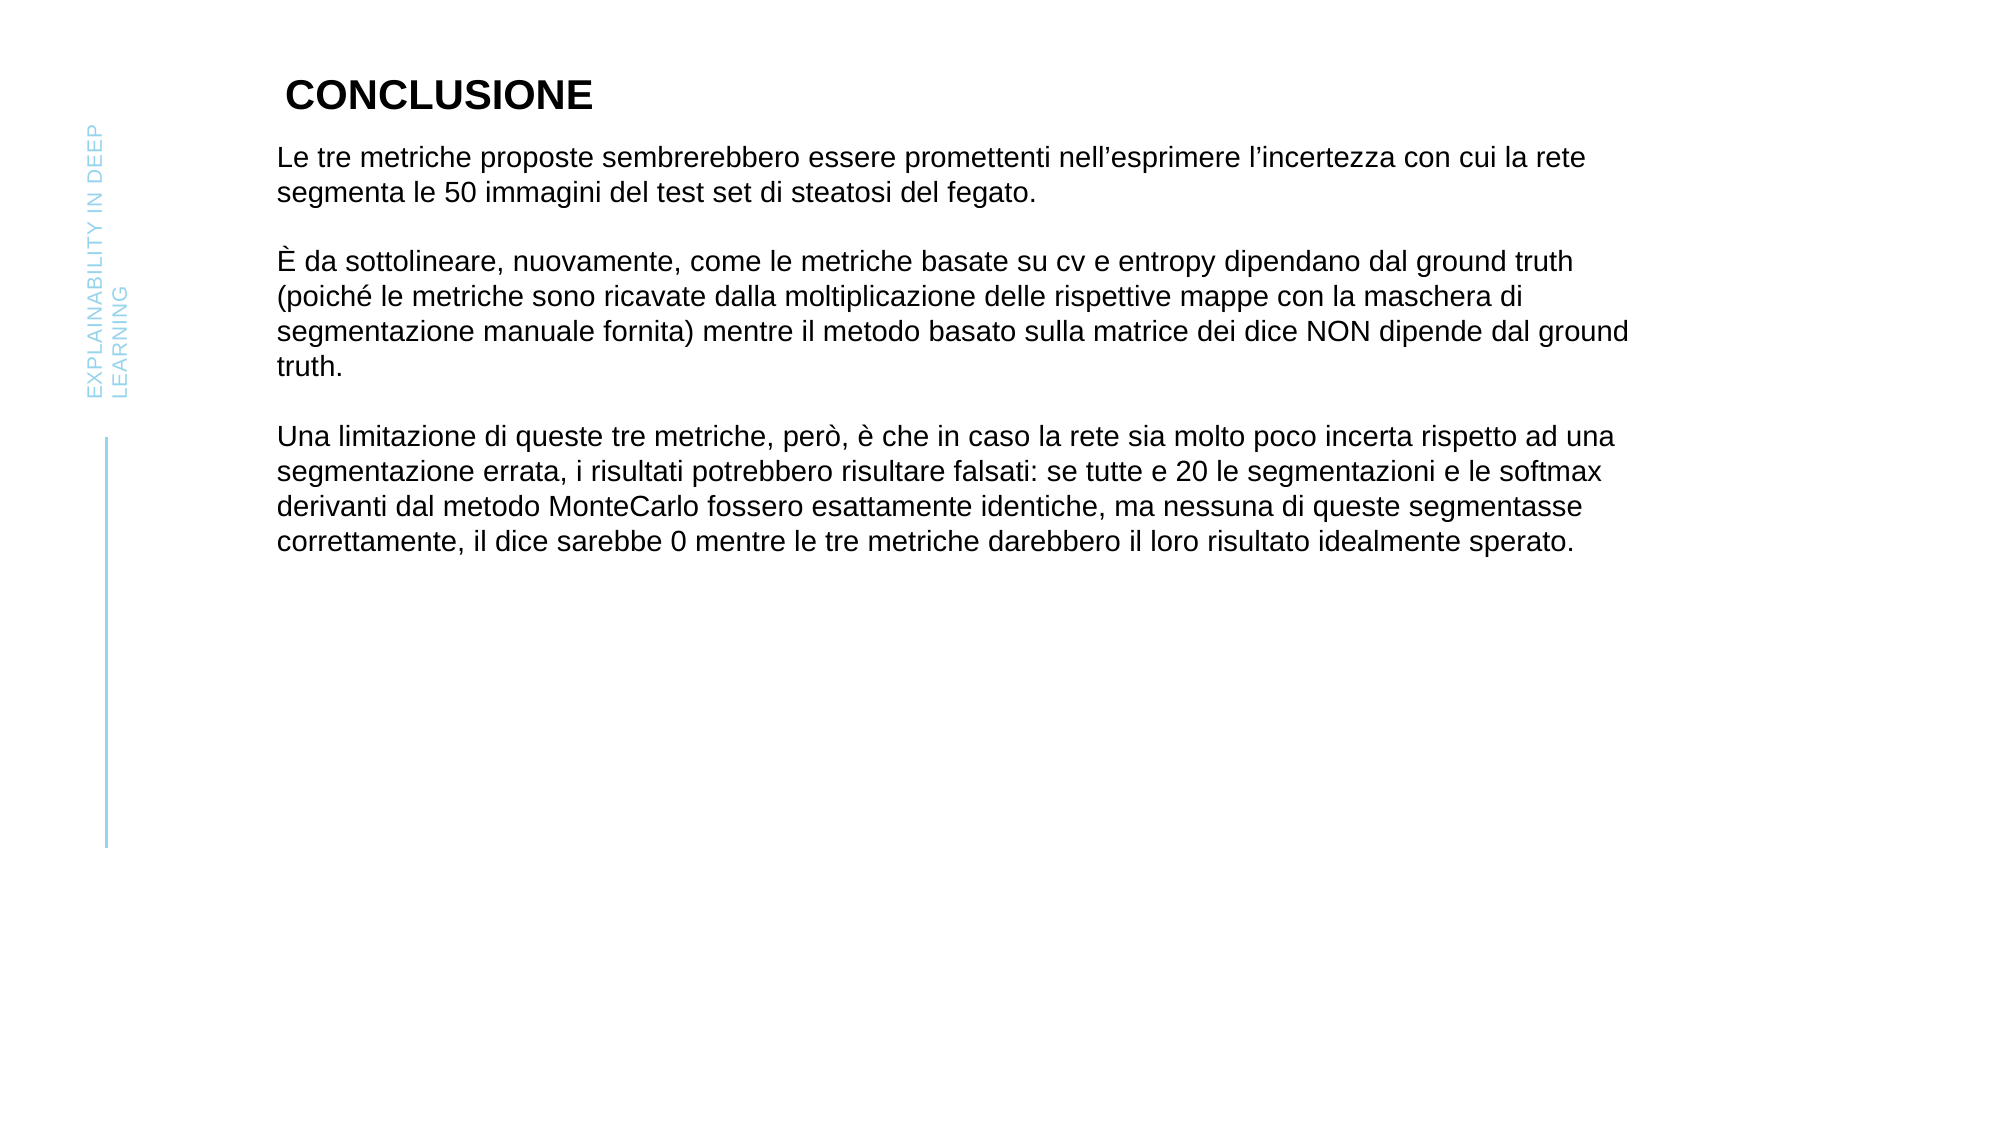

conclusione
Le tre metriche proposte sembrerebbero essere promettenti nell’esprimere l’incertezza con cui la rete segmenta le 50 immagini del test set di steatosi del fegato.

È da sottolineare, nuovamente, come le metriche basate su cv e entropy dipendano dal ground truth (poiché le metriche sono ricavate dalla moltiplicazione delle rispettive mappe con la maschera di segmentazione manuale fornita) mentre il metodo basato sulla matrice dei dice NON dipende dal ground truth.

Una limitazione di queste tre metriche, però, è che in caso la rete sia molto poco incerta rispetto ad una segmentazione errata, i risultati potrebbero risultare falsati: se tutte e 20 le segmentazioni e le softmax derivanti dal metodo MonteCarlo fossero esattamente identiche, ma nessuna di queste segmentasse correttamente, il dice sarebbe 0 mentre le tre metriche darebbero il loro risultato idealmente sperato.
Explainability in deep learning

17